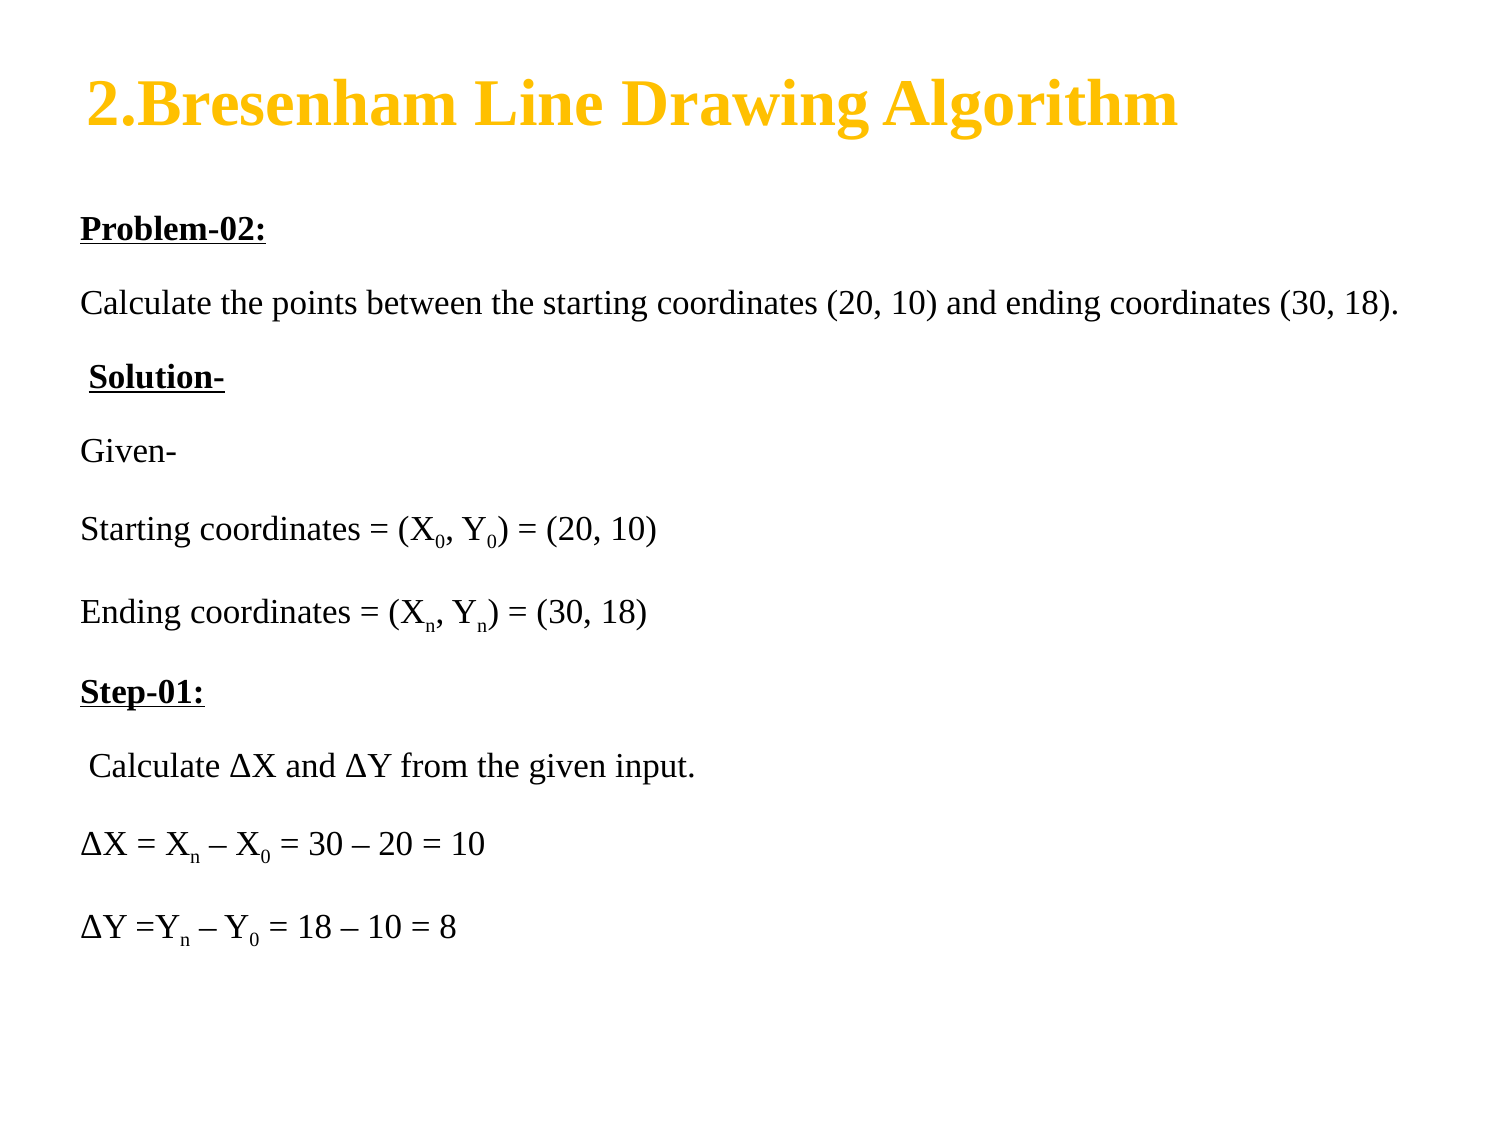

2.Bresenham Line Drawing Algorithm
Problem-02:
Calculate the points between the starting coordinates (20, 10) and ending coordinates (30, 18).
 Solution-
Given-
Starting coordinates = (X0, Y0) = (20, 10)
Ending coordinates = (Xn, Yn) = (30, 18)
Step-01:
 Calculate ΔX and ΔY from the given input.
ΔX = Xn – X0 = 30 – 20 = 10
ΔY =Yn – Y0 = 18 – 10 = 8